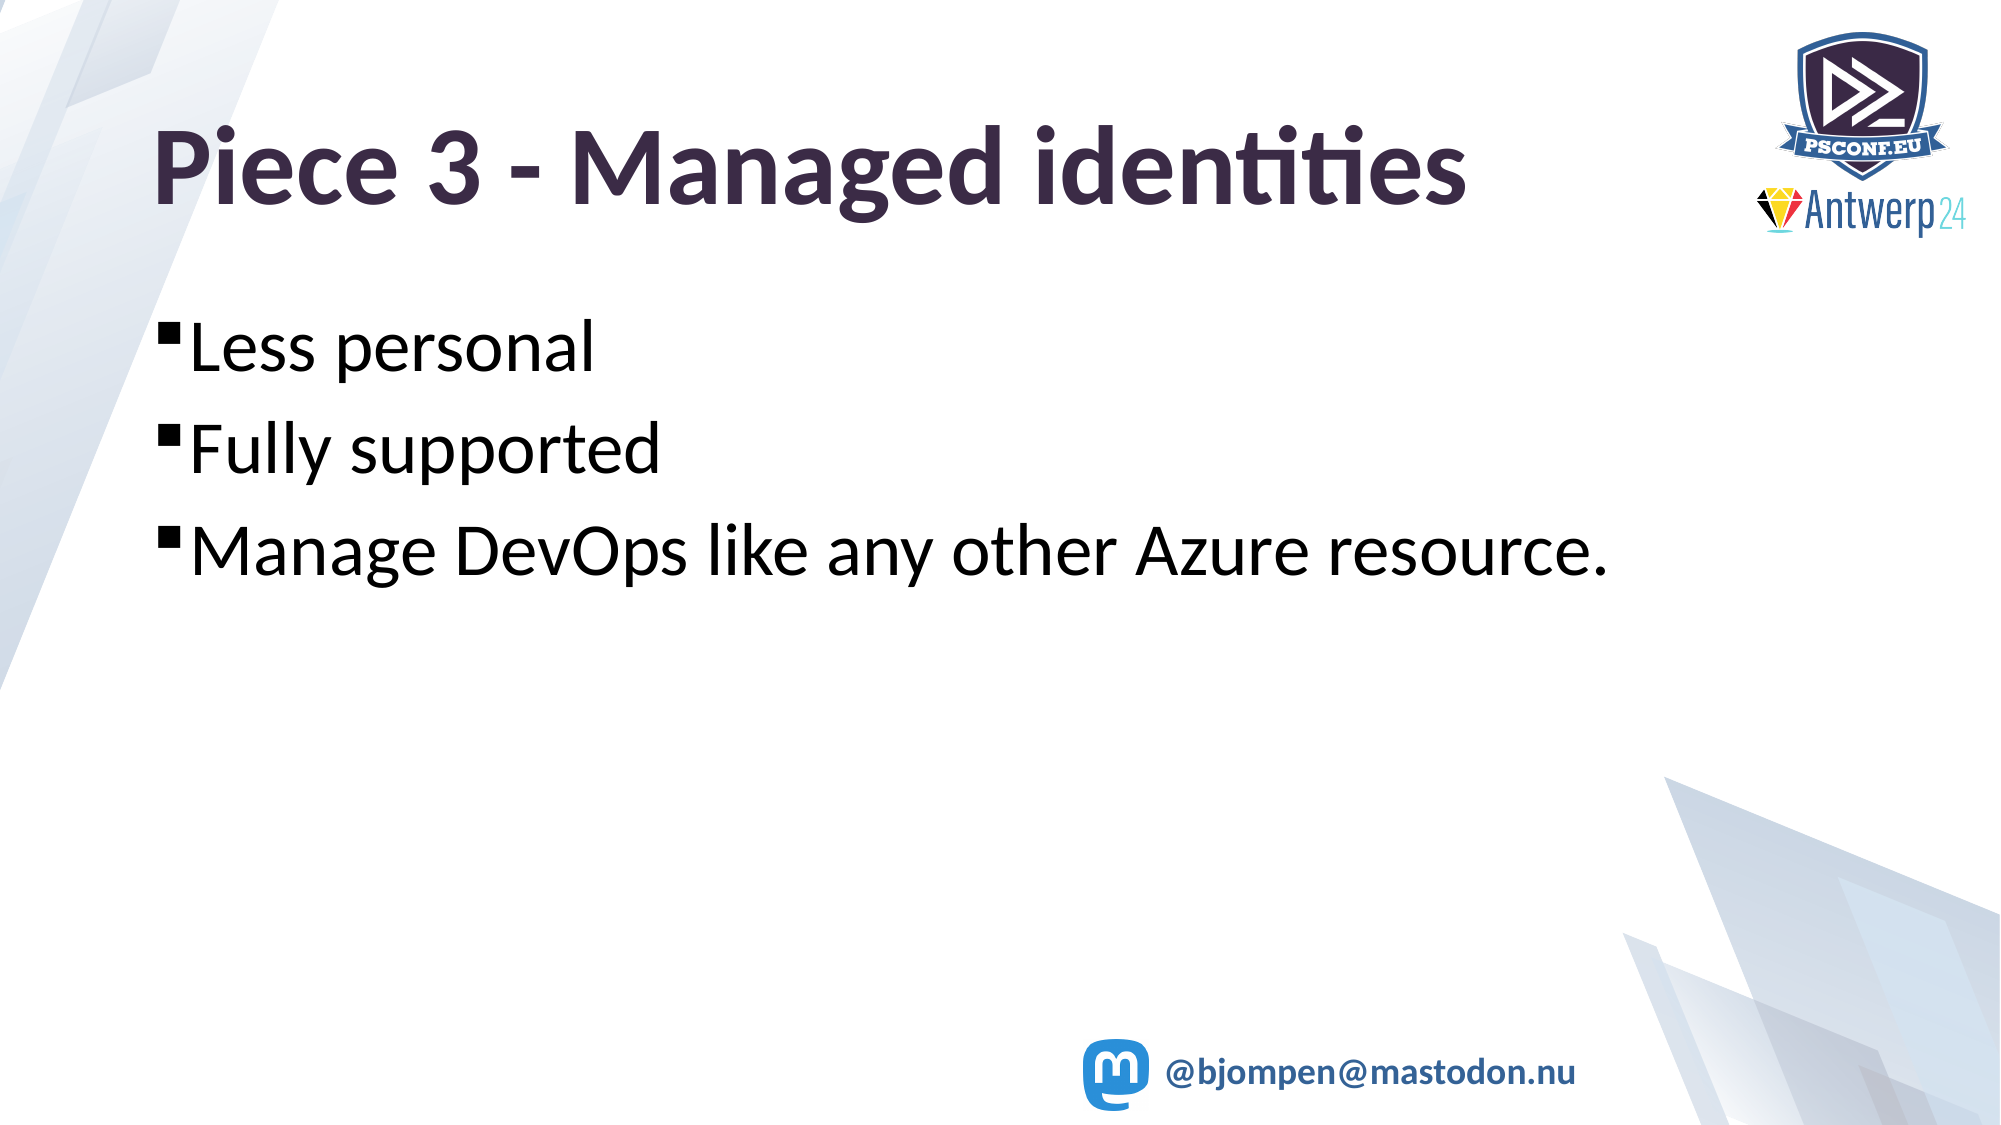

# Piece 3 - Managed identities
Less personal
Fully supported
Manage DevOps like any other Azure resource.